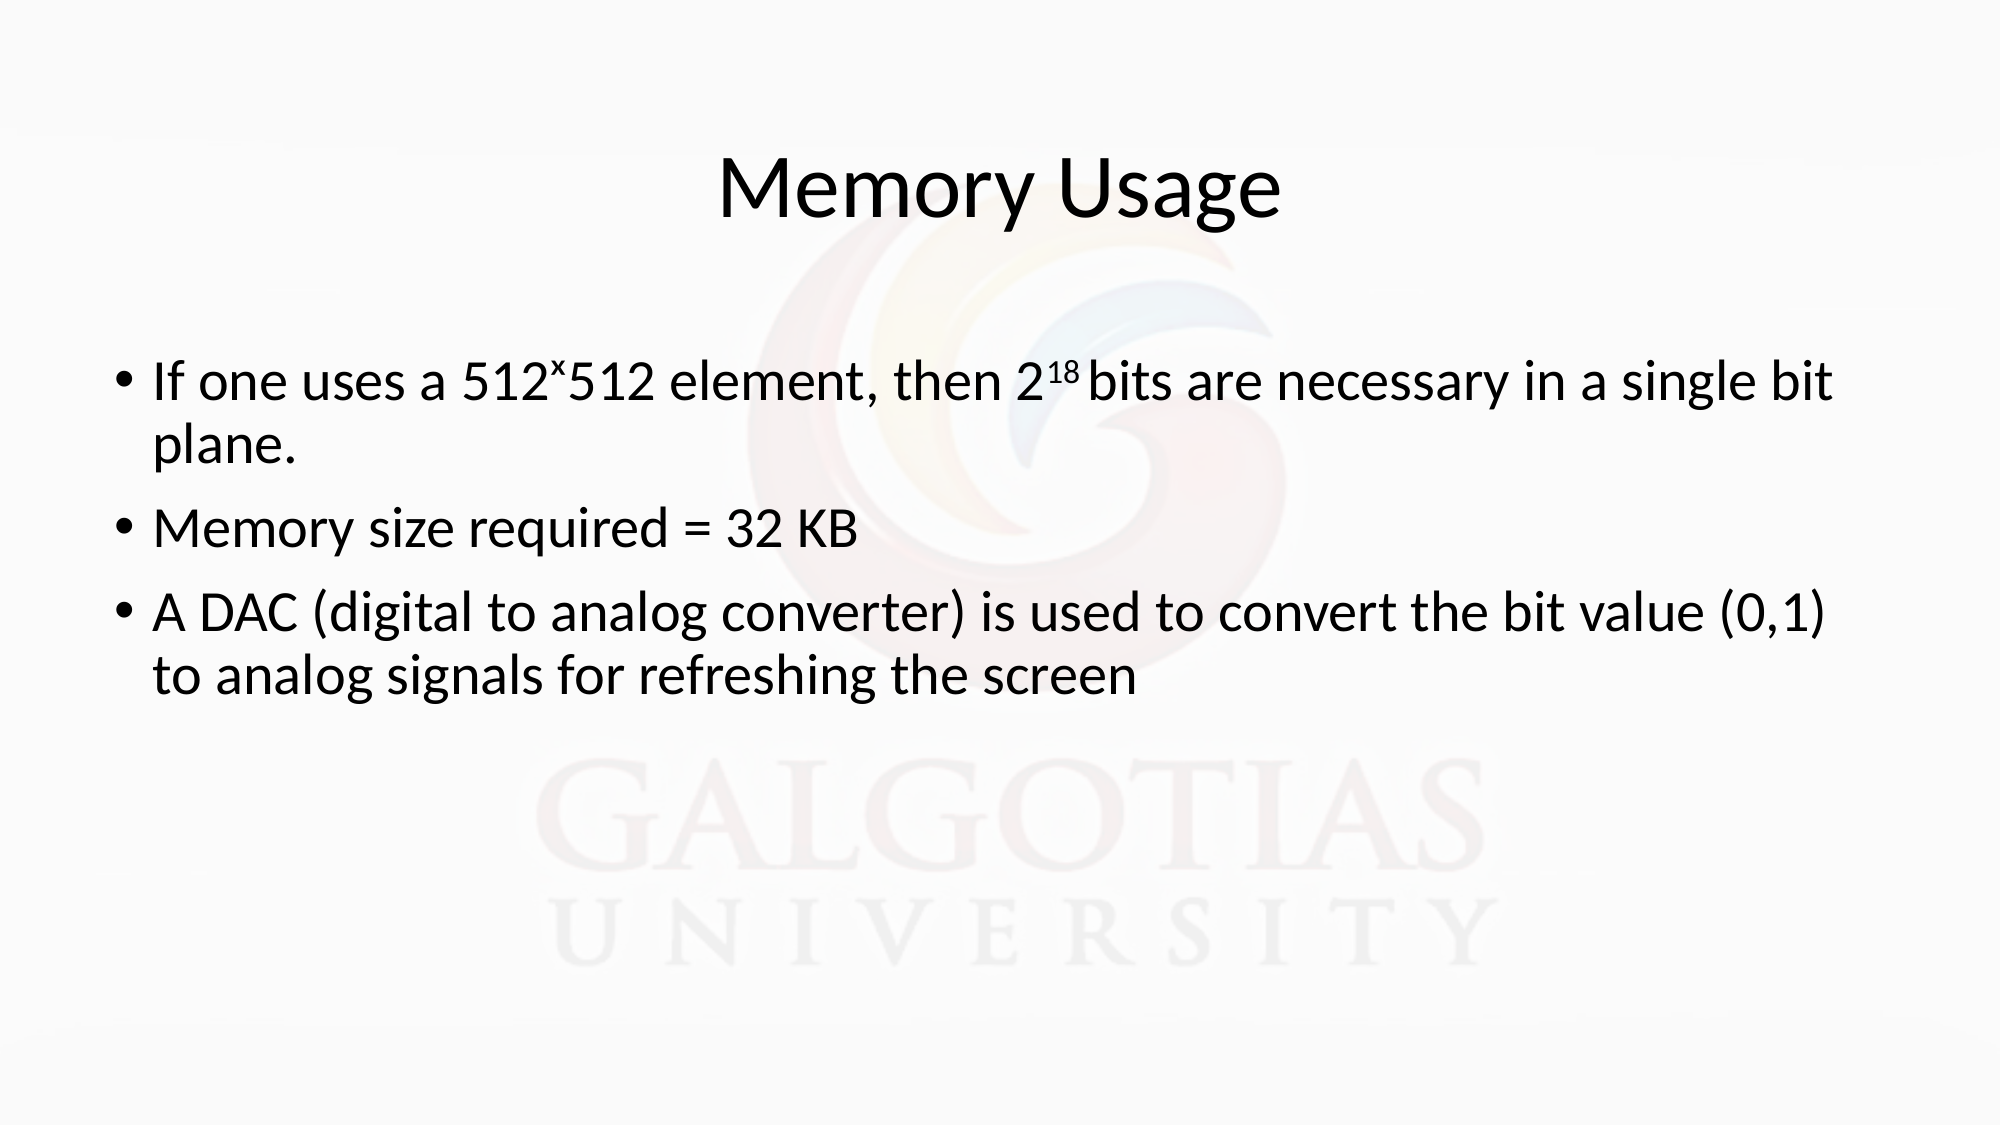

# Memory Usage
If one uses a 512ˣ512 element, then 218 bits are necessary in a single bit plane.
Memory size required = 32 KB
A DAC (digital to analog converter) is used to convert the bit value (0,1) to analog signals for refreshing the screen